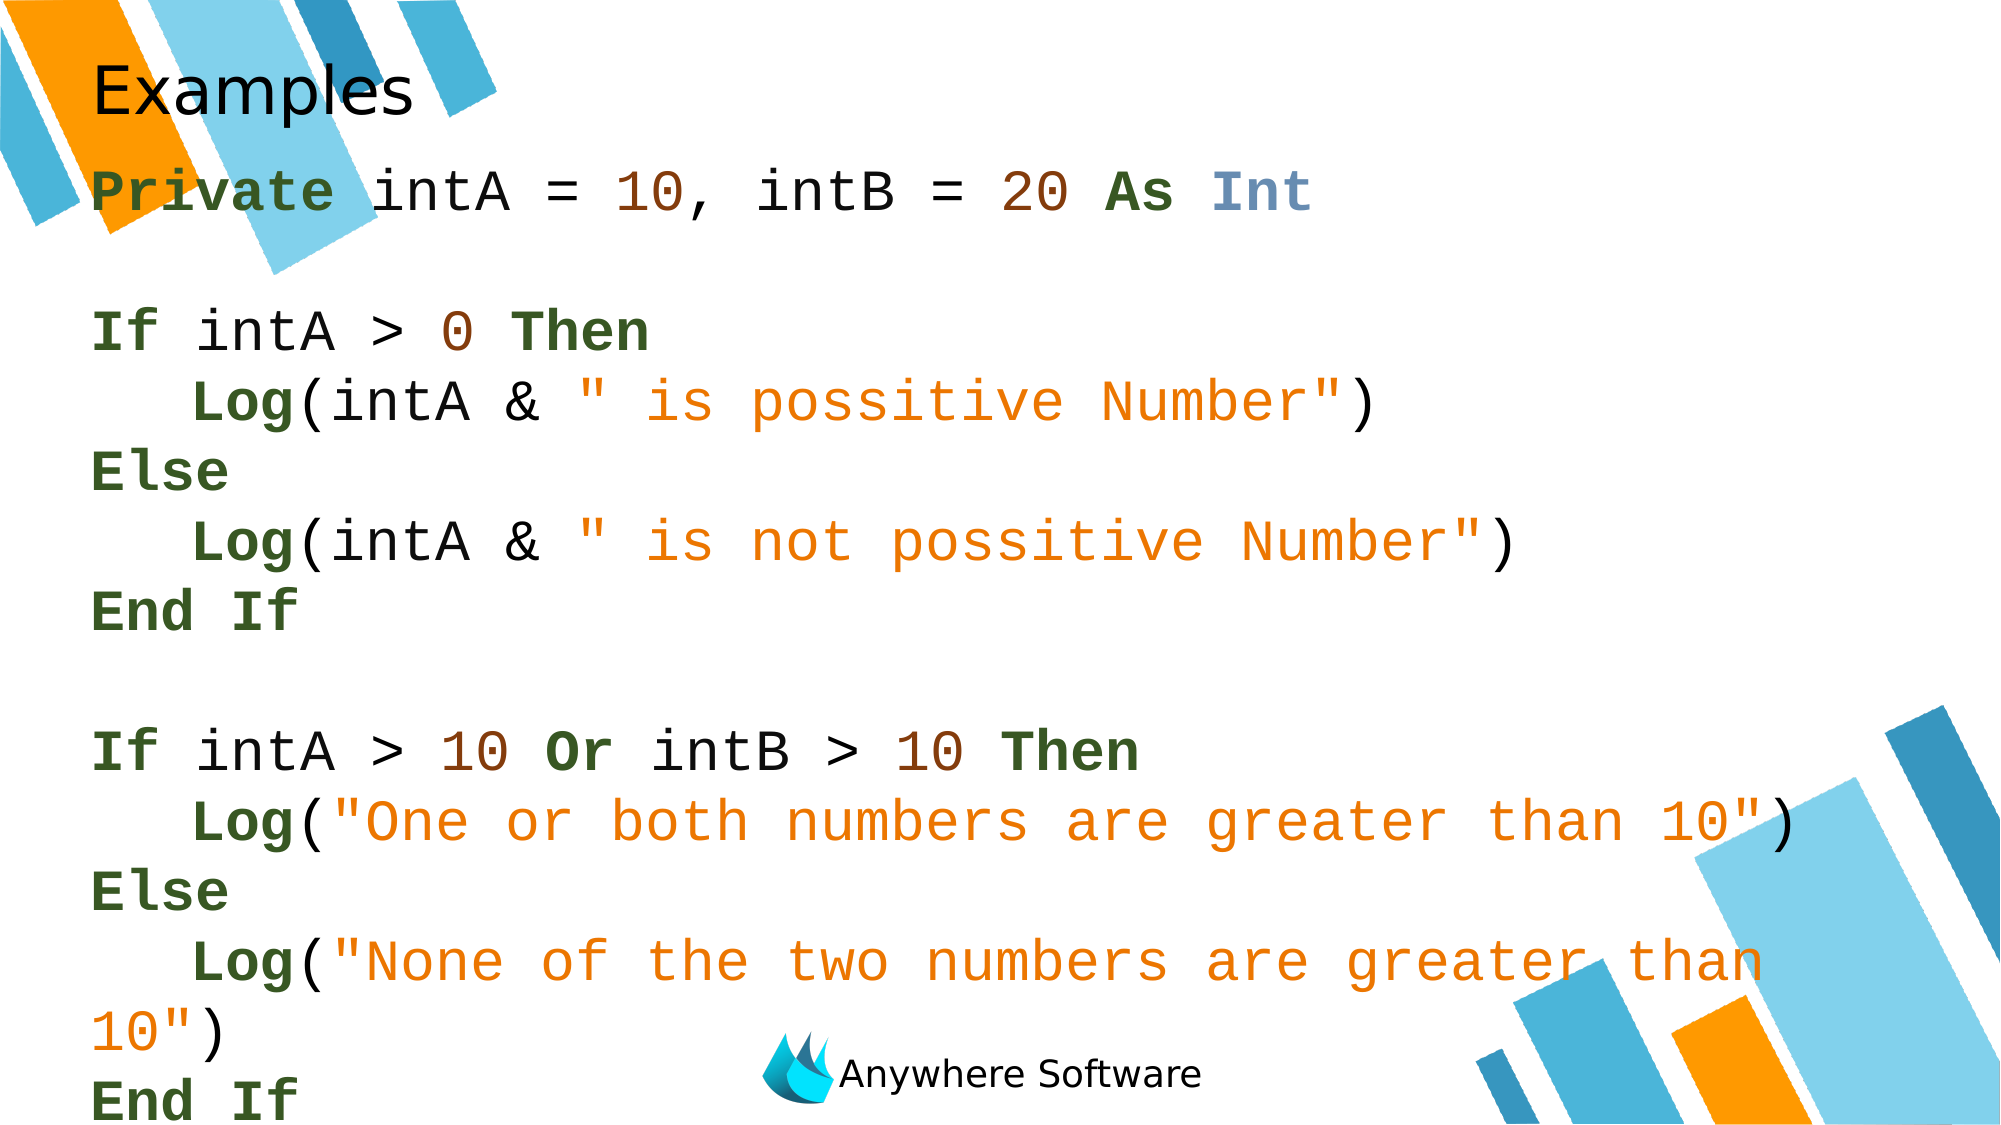

# Examples
Private intA = 10, intB = 20 As Int

If intA > 0 Then
	  Log(intA & " is possitive Number")
Else
	  Log(intA & " is not possitive Number")
End If

If intA > 10 Or intB > 10 Then
	  Log("One or both numbers are greater than 10")
Else
	  Log("None of the two numbers are greater than 10")
End If